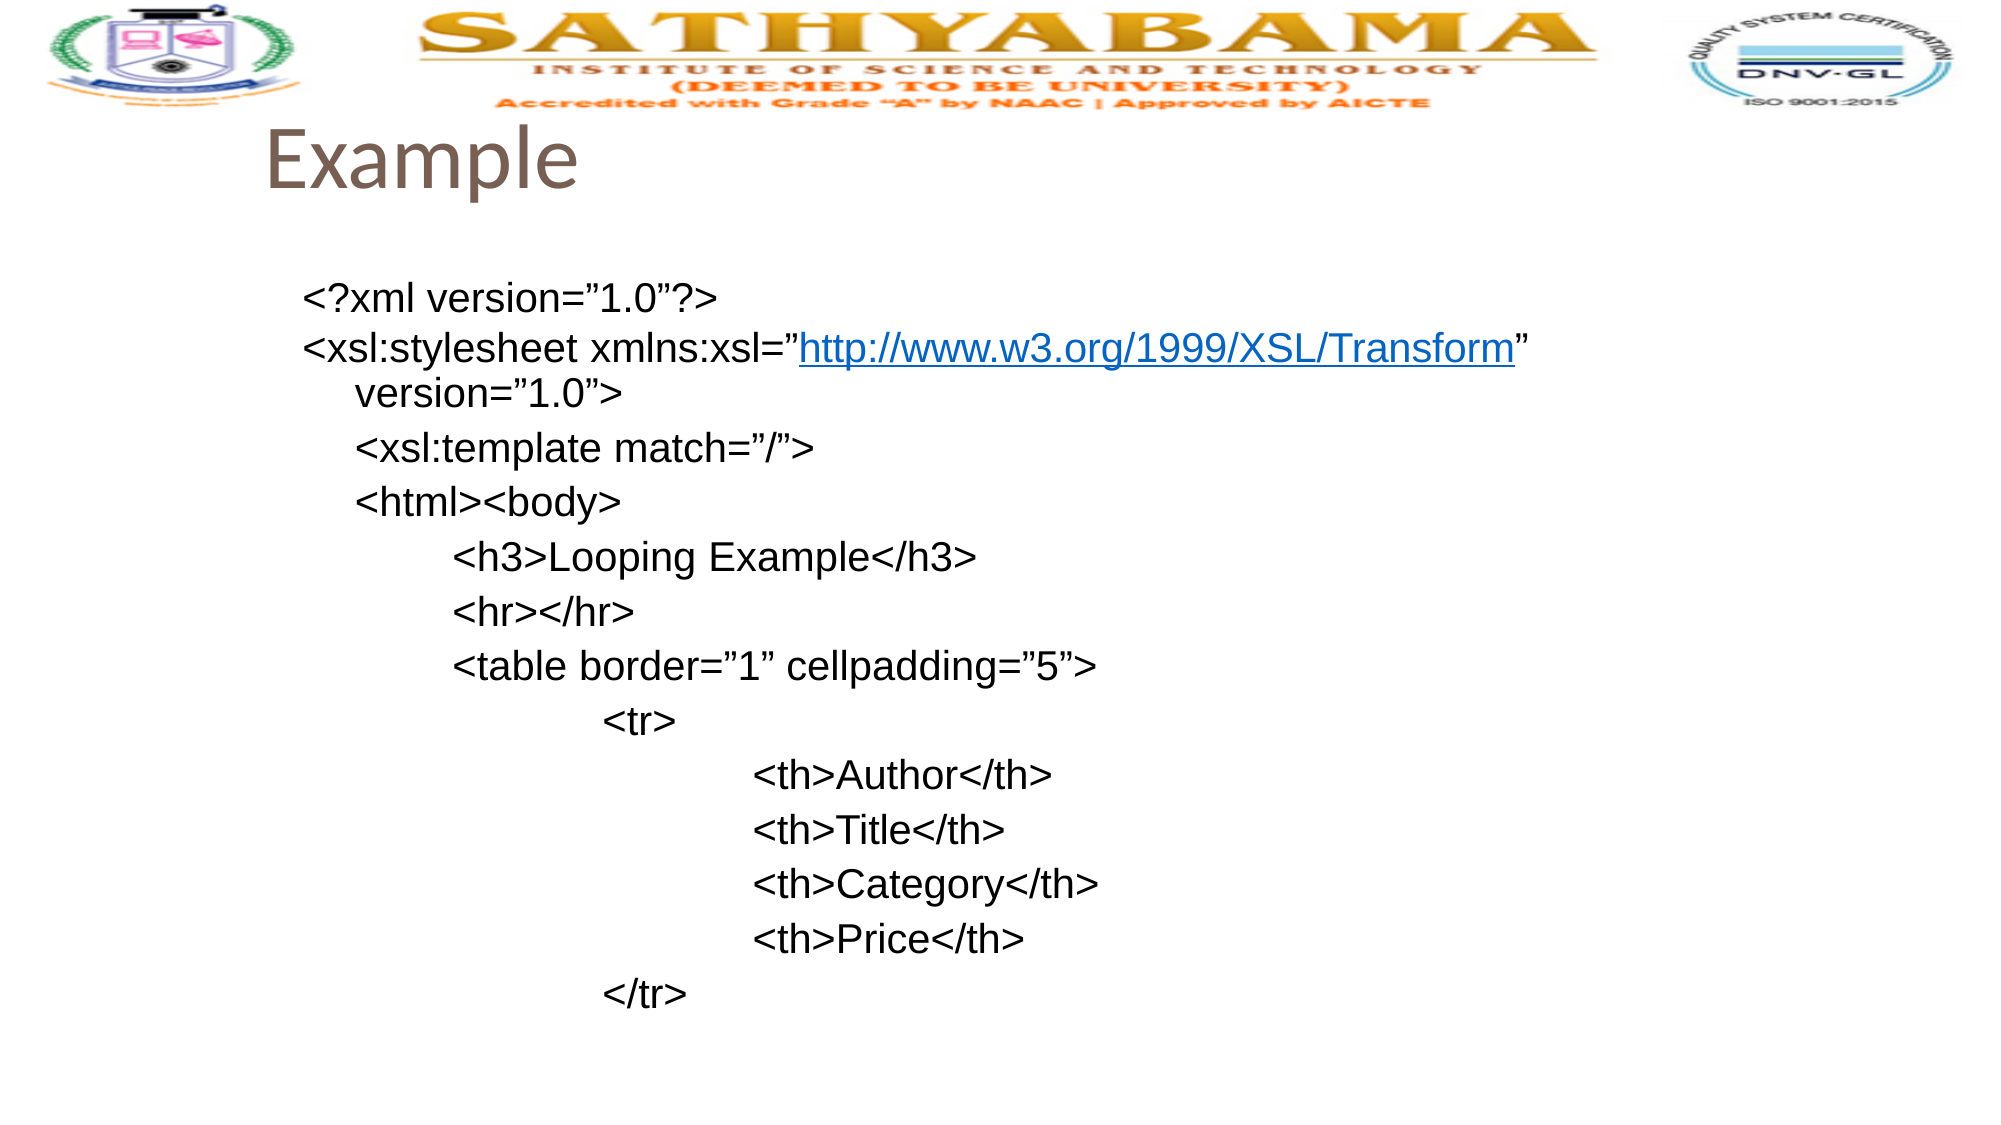

# Example
<?xml version=”1.0”?>
<xsl:stylesheet xmlns:xsl=”http://www.w3.org/1999/XSL/Transform”
version=”1.0”>
<xsl:template match=”/”>
<html><body>
<h3>Looping Example</h3>
<hr></hr>
<table border=”1” cellpadding=”5”>
<tr>
<th>Author</th>
<th>Title</th>
<th>Category</th>
<th>Price</th>
</tr>